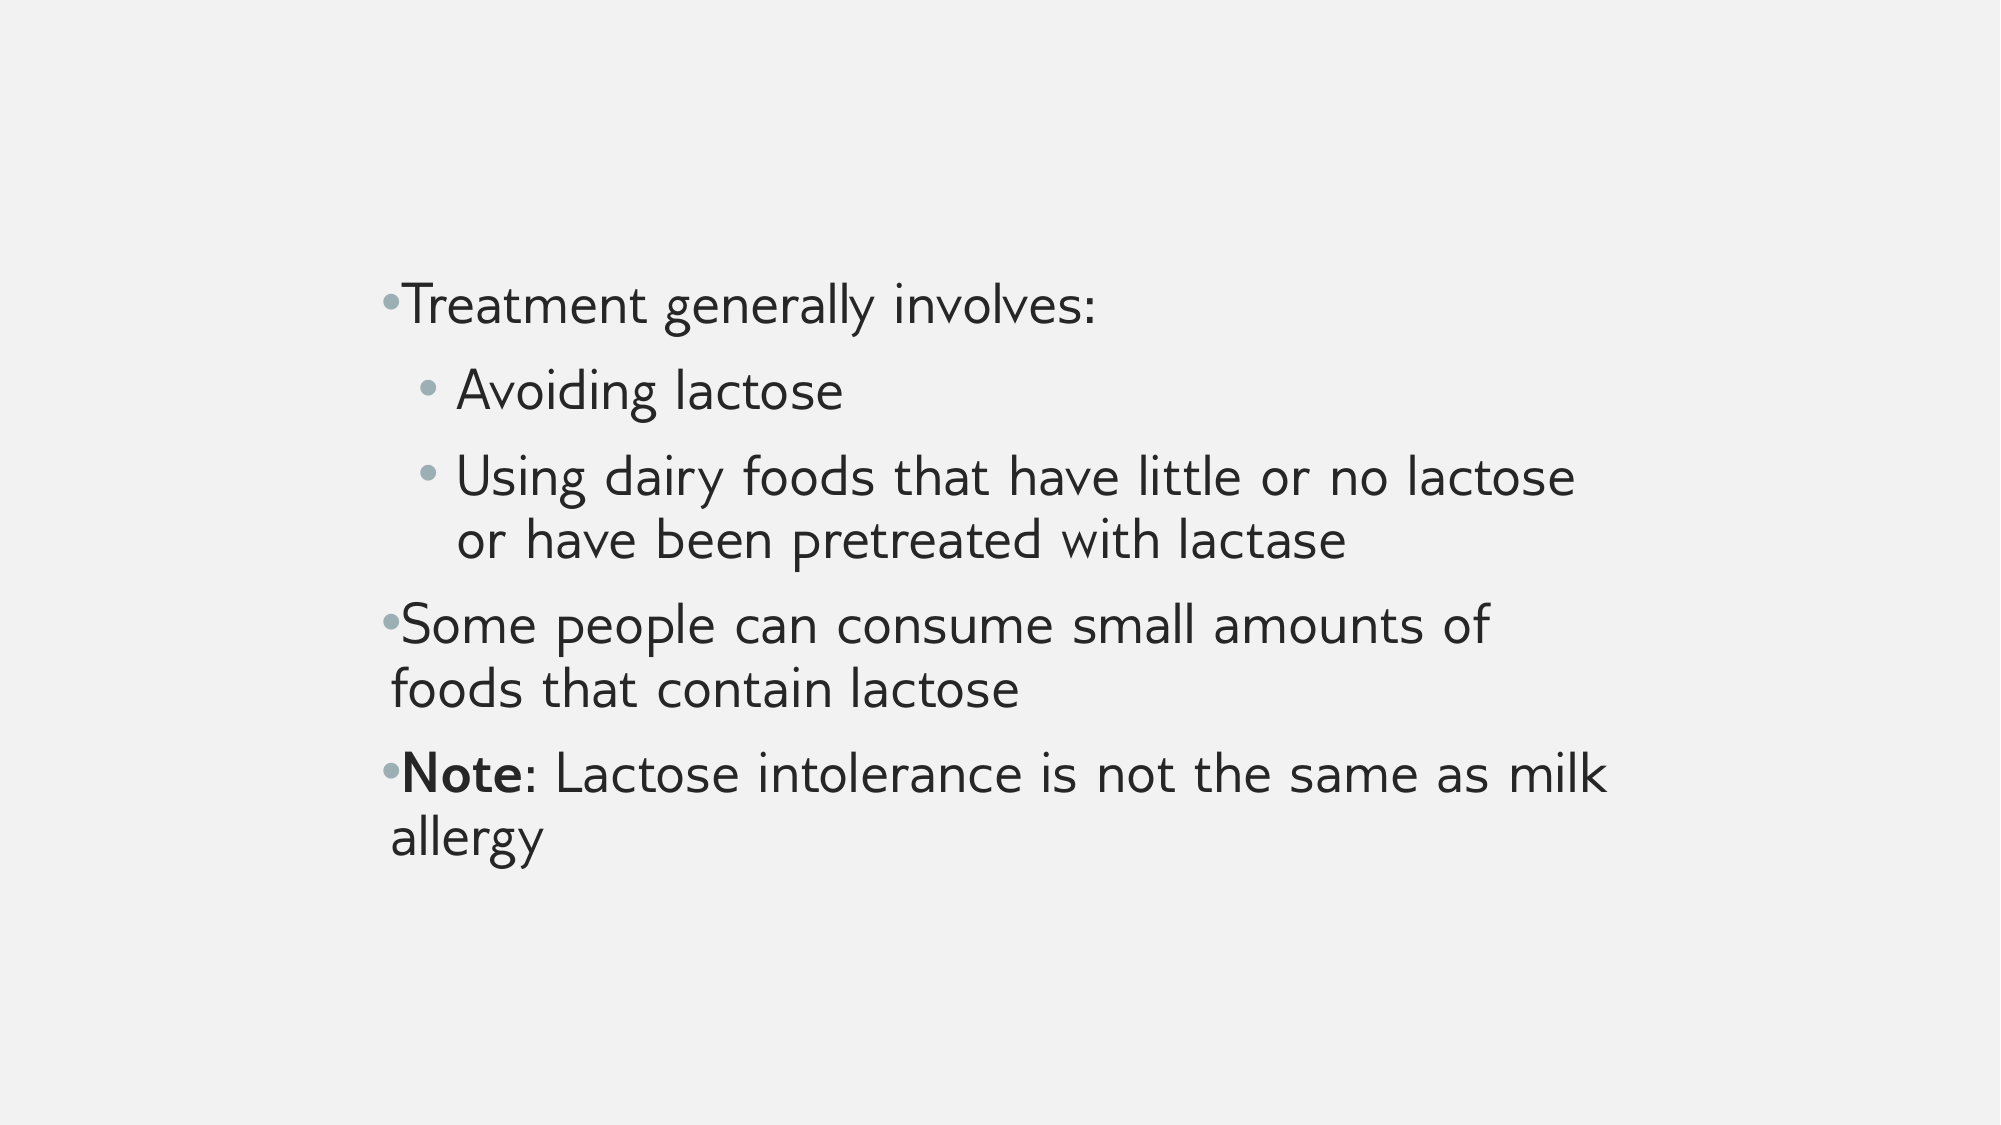

Treatment generally involves:
Avoiding lactose
Using dairy foods that have little or no lactose or have been pretreated with lactase
Some people can consume small amounts of foods that contain lactose
Note: Lactose intolerance is not the same as milk allergy